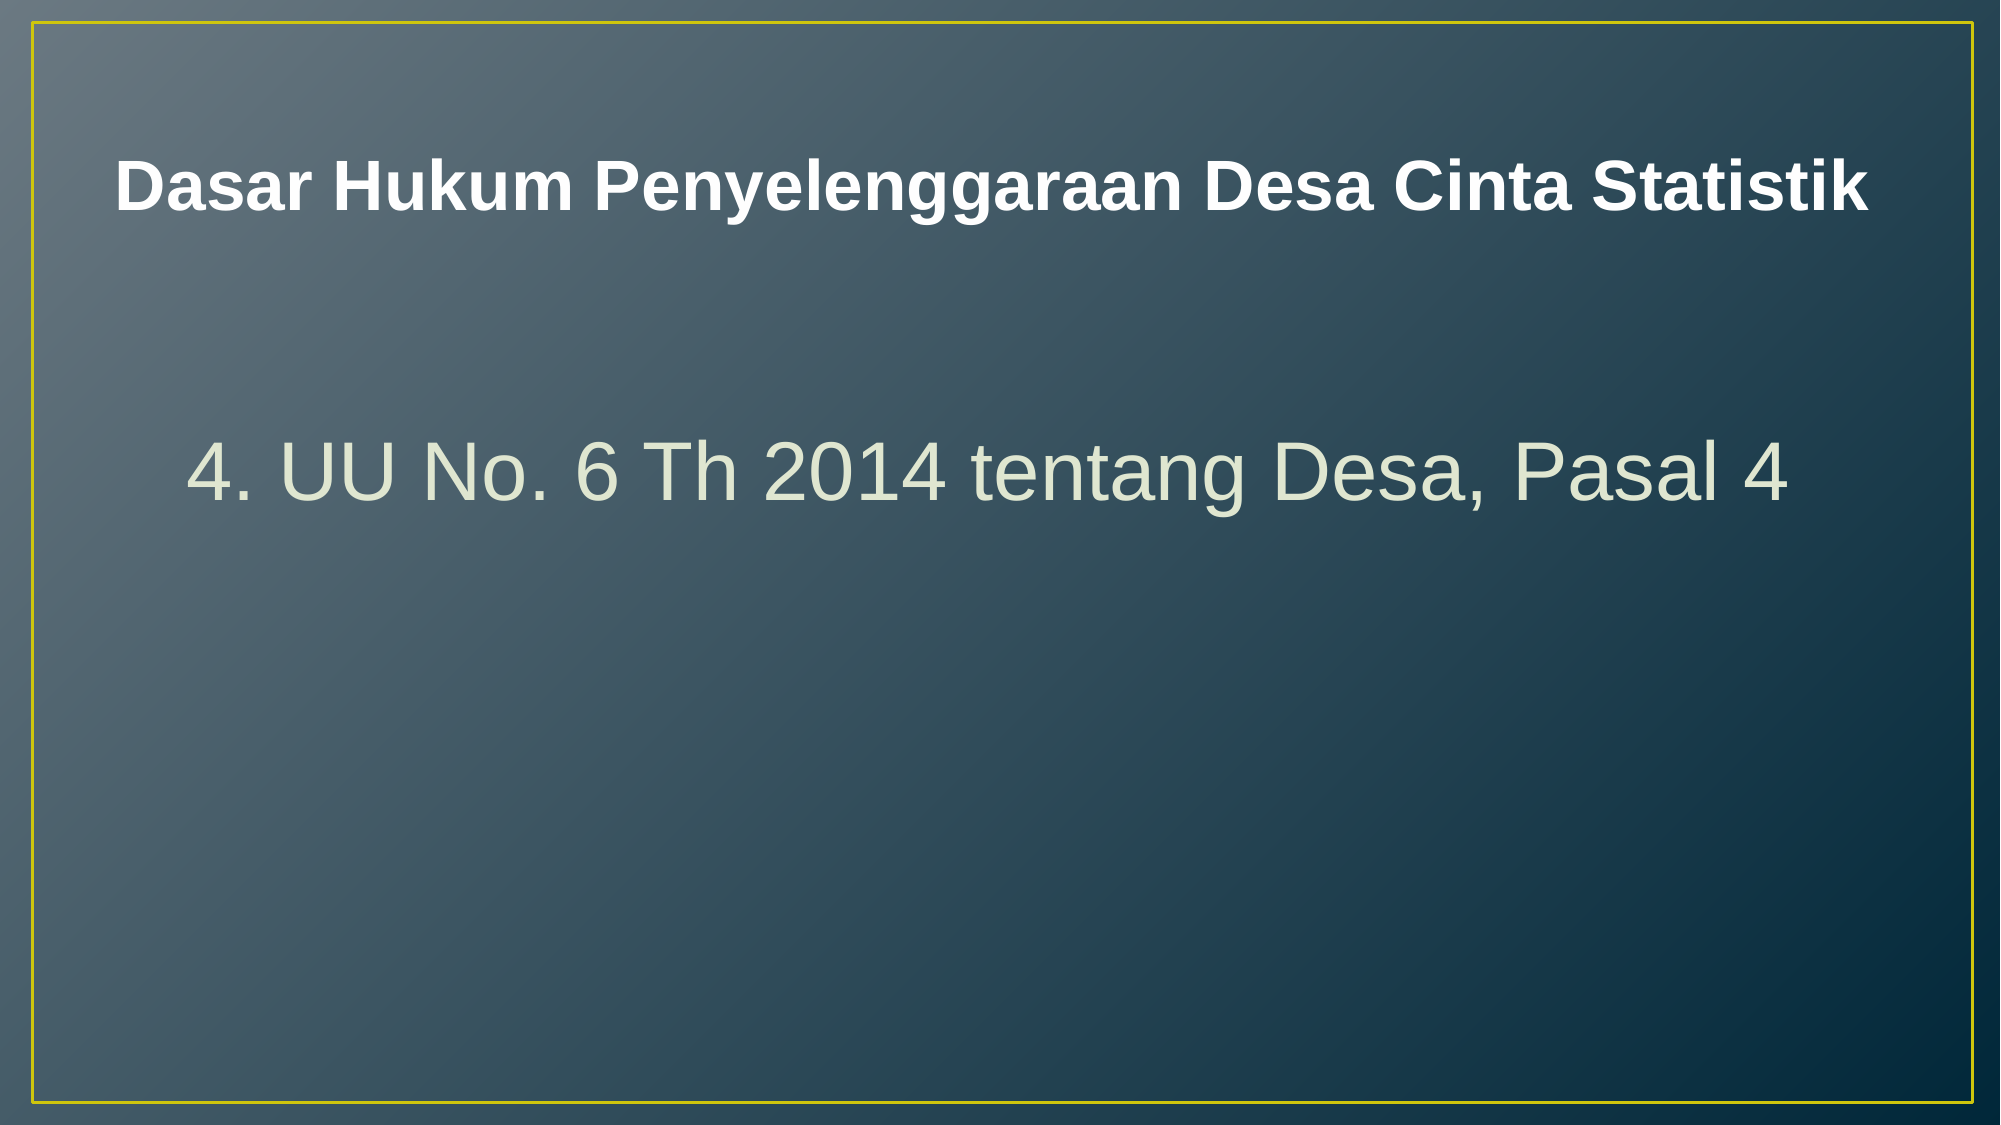

# Dasar Hukum Penyelenggaraan Desa Cinta Statistik

4. UU No. 6 Th 2014 tentang Desa, Pasal 4